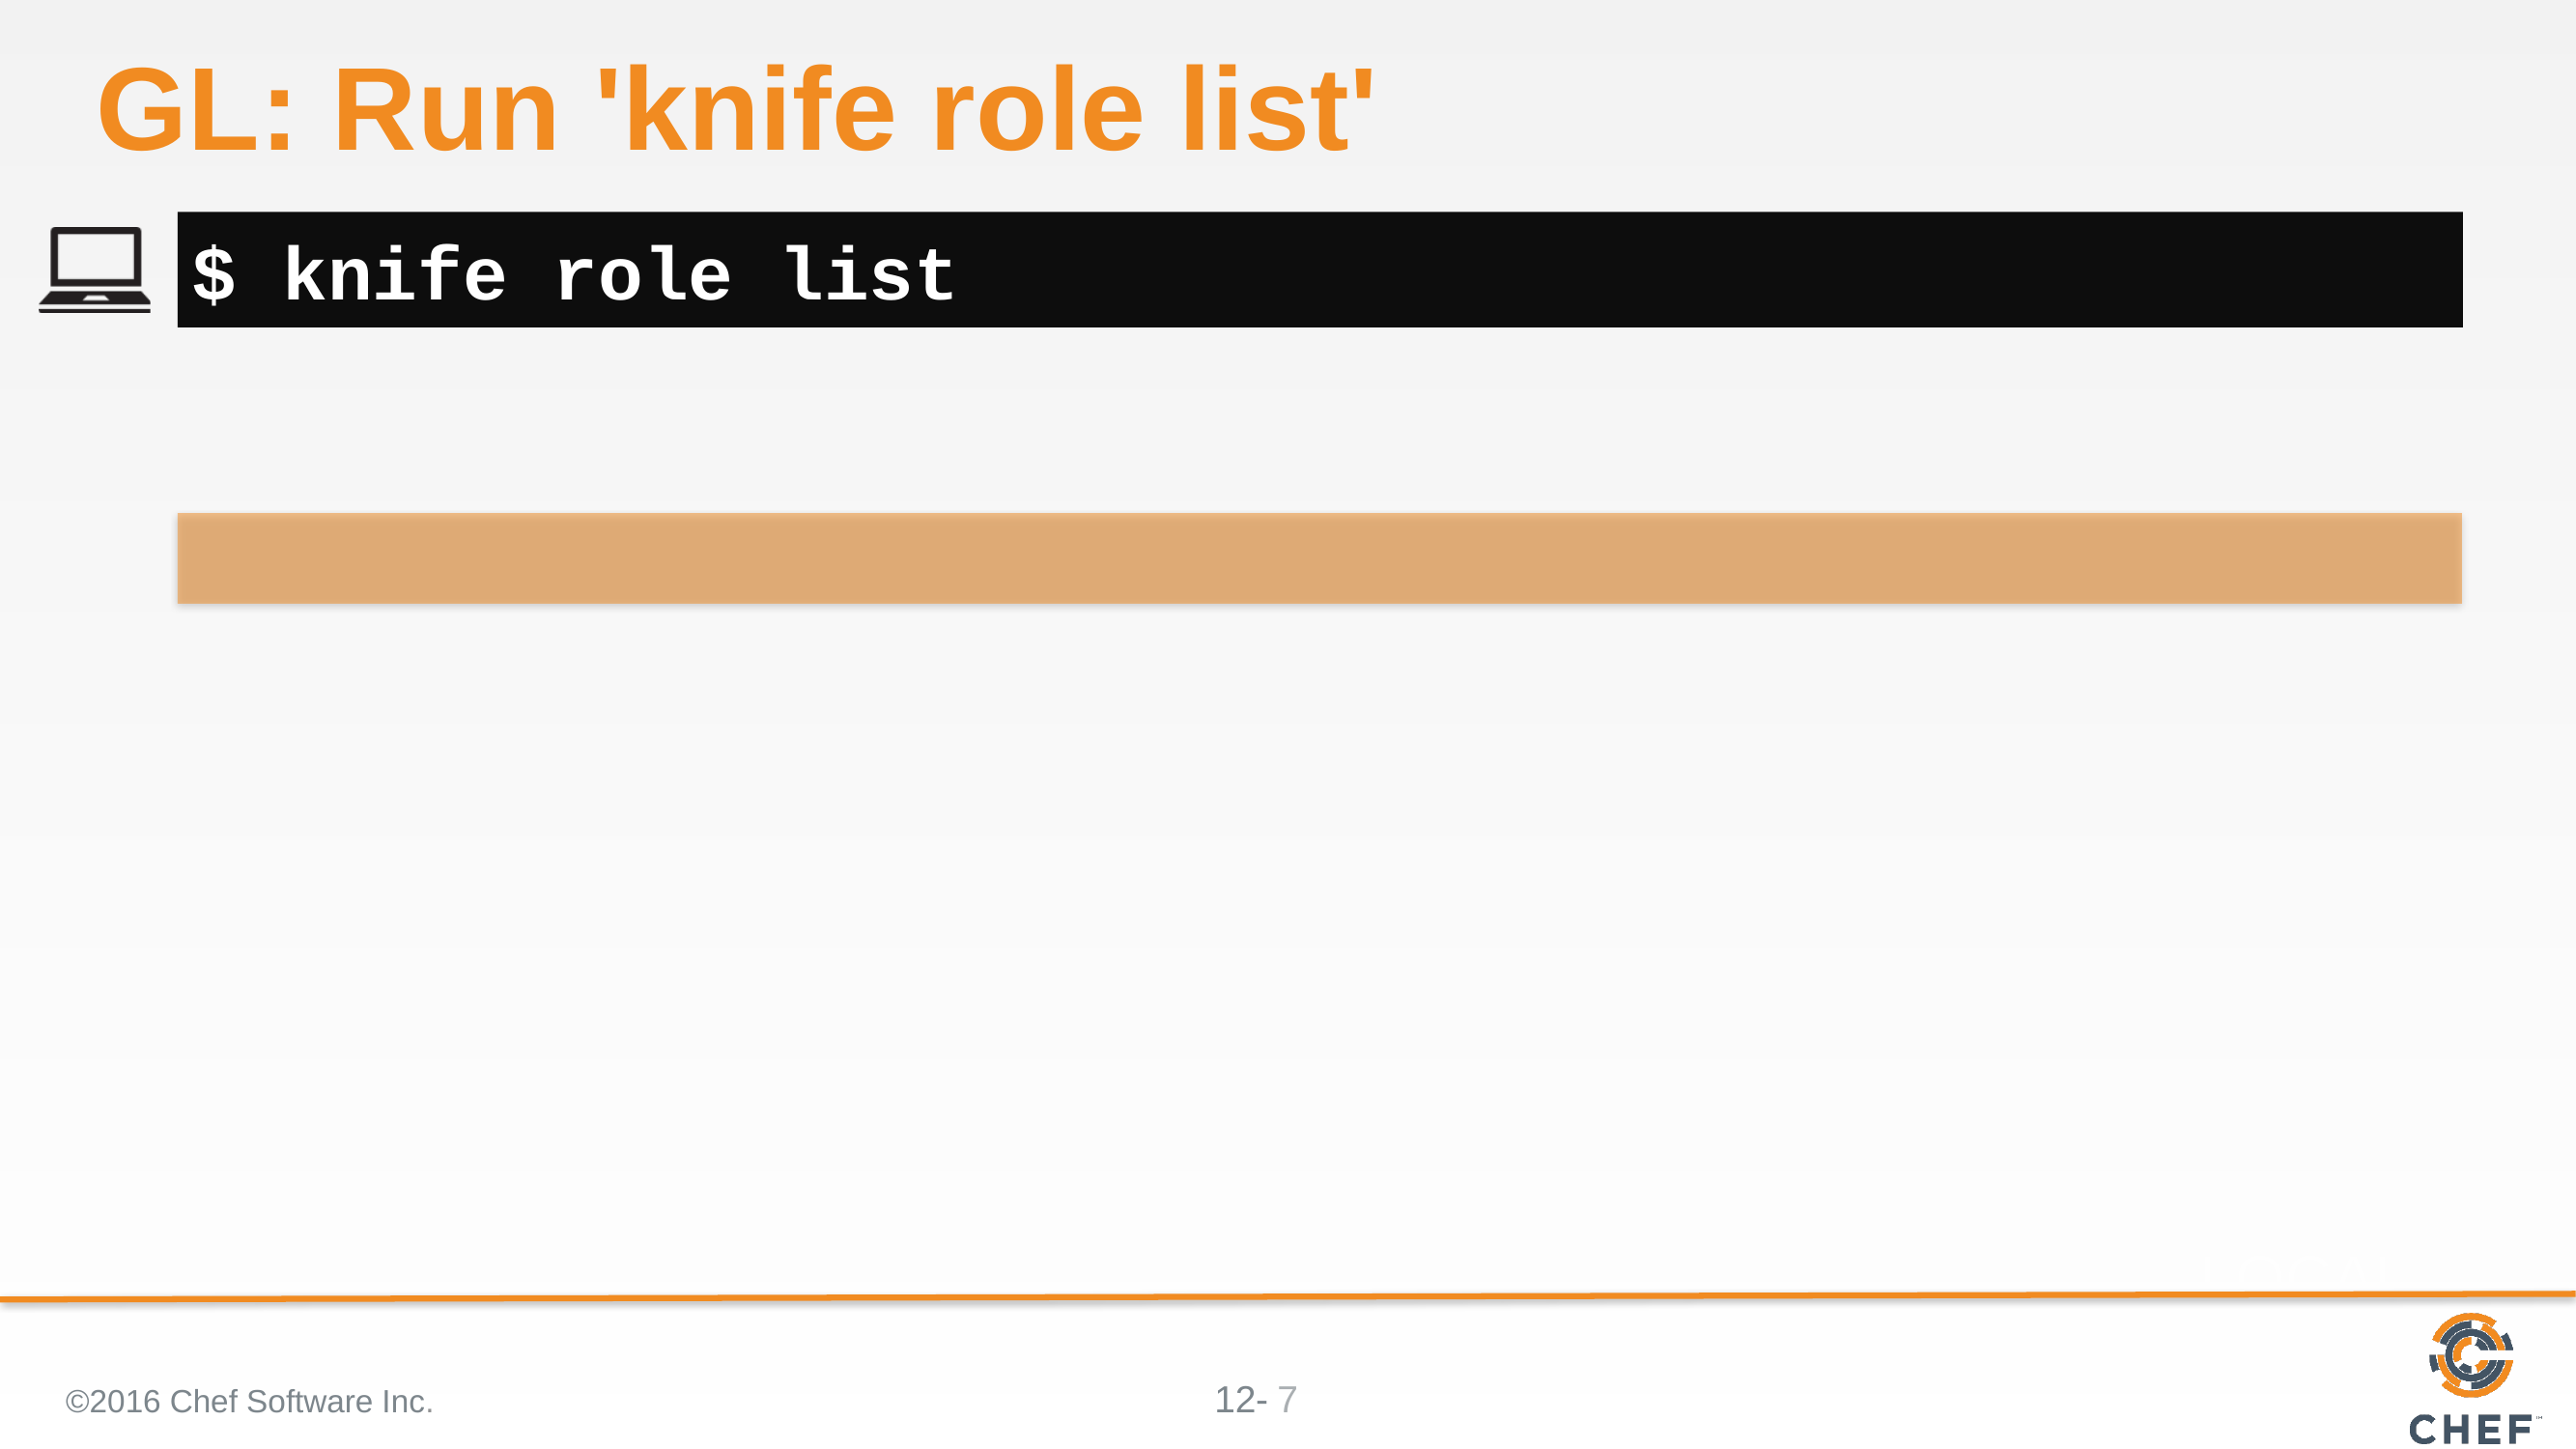

# GL: Run 'knife role list'
$ knife role list

©2016 Chef Software Inc.
7